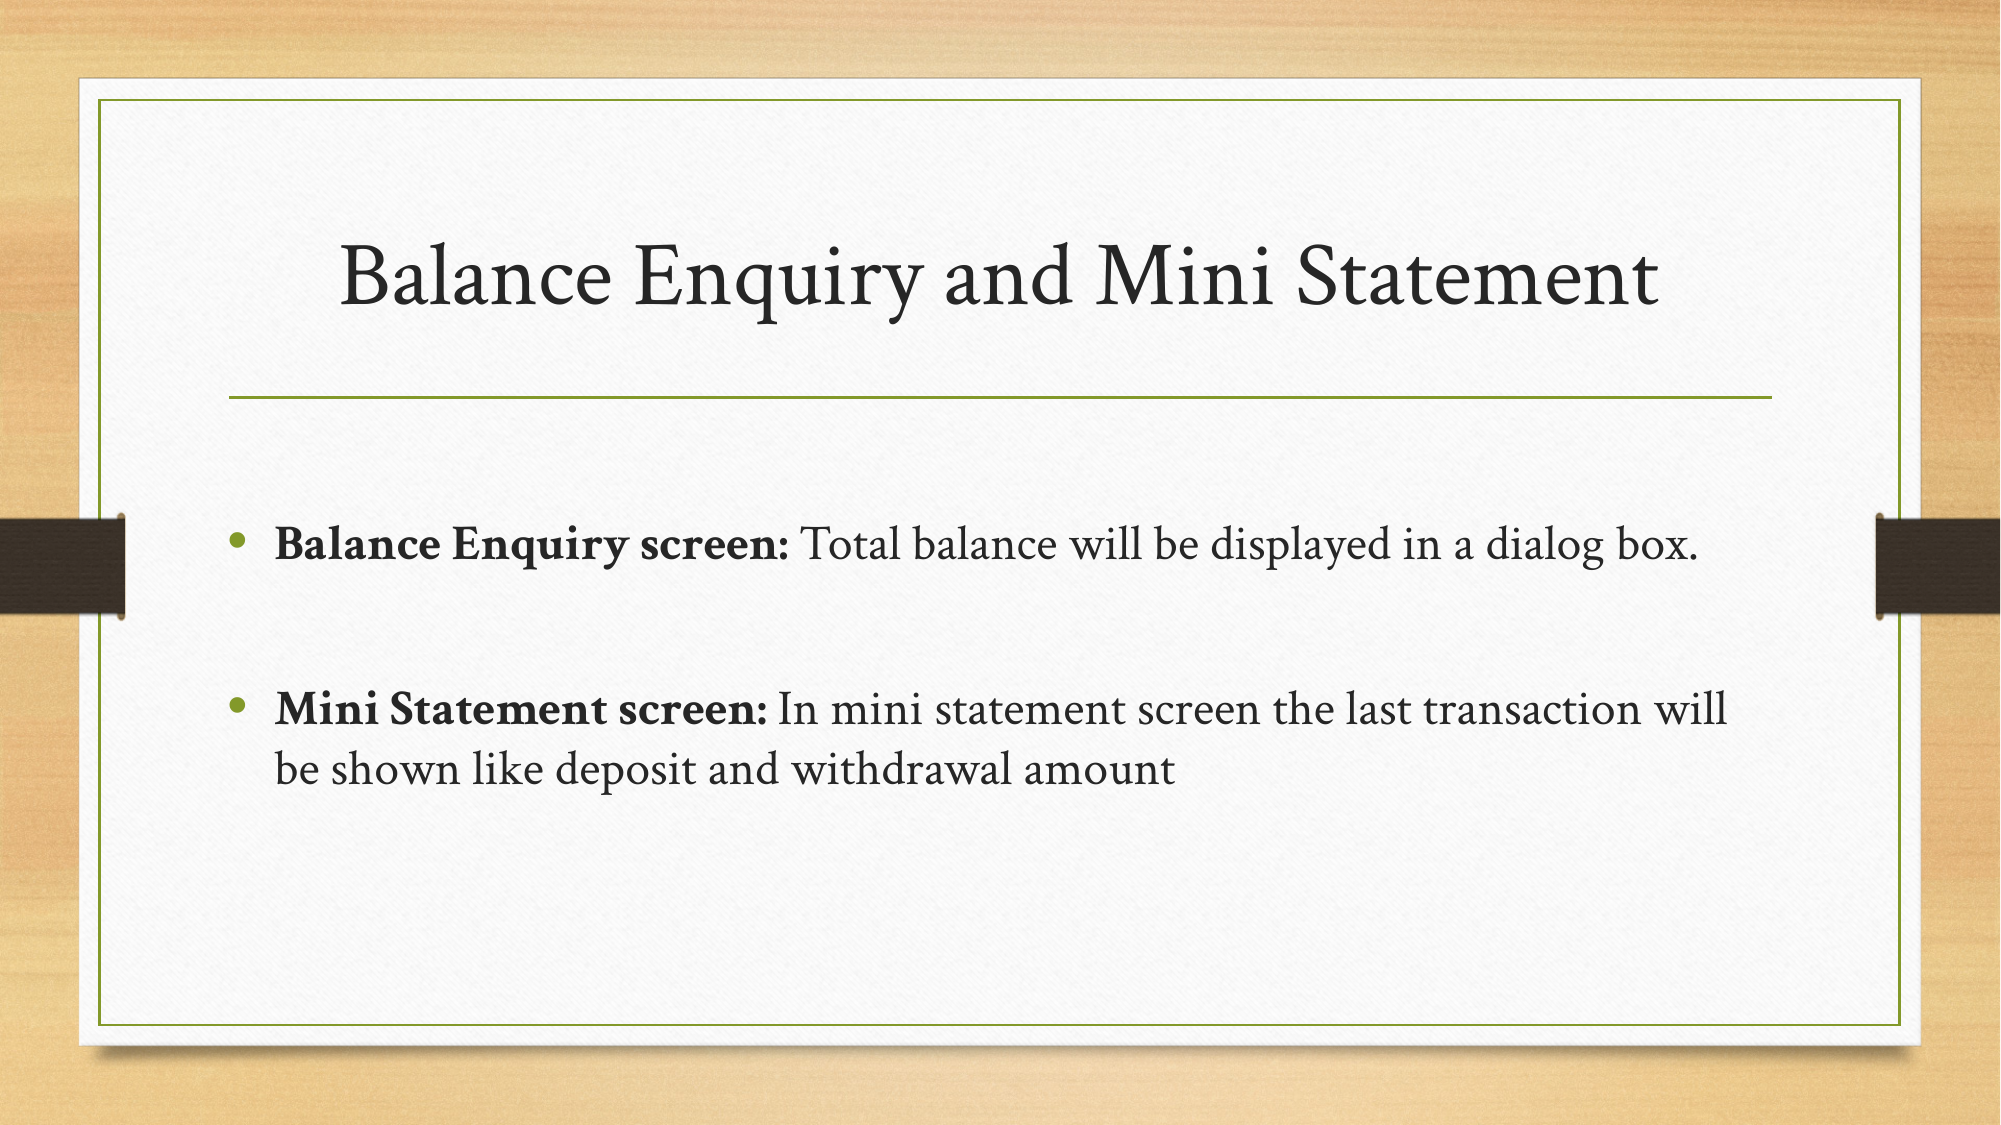

# Balance Enquiry and Mini Statement

Balance Enquiry screen: Total balance will be displayed in a dialog box.

Mini Statement screen: In mini statement screen the last transaction will be shown like deposit and withdrawal amount